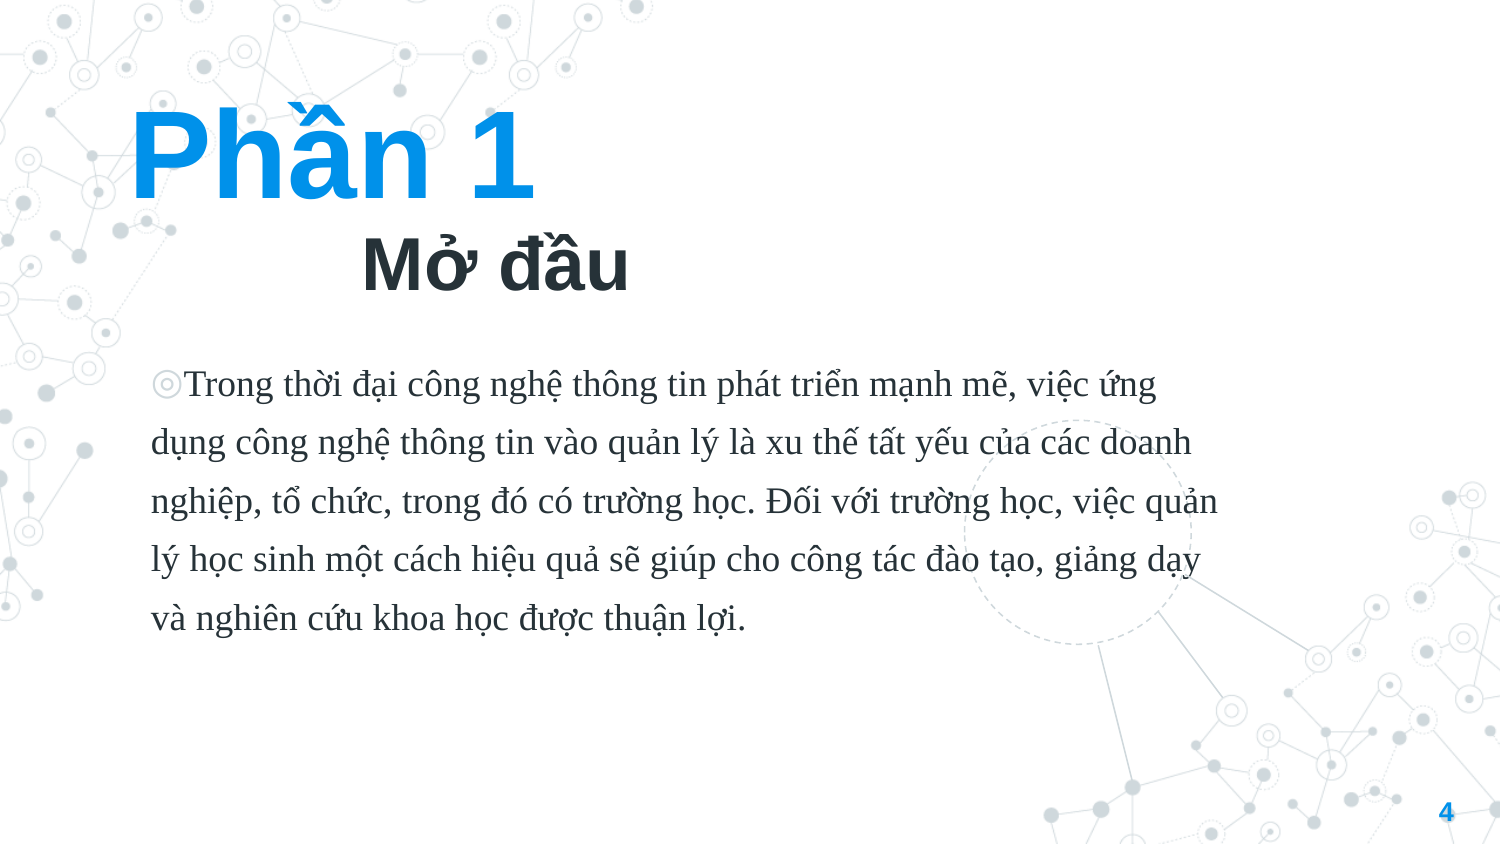

Phần 1
Mở đầu
Trong thời đại công nghệ thông tin phát triển mạnh mẽ, việc ứng dụng công nghệ thông tin vào quản lý là xu thế tất yếu của các doanh nghiệp, tổ chức, trong đó có trường học. Đối với trường học, việc quản lý học sinh một cách hiệu quả sẽ giúp cho công tác đào tạo, giảng dạy và nghiên cứu khoa học được thuận lợi.

4